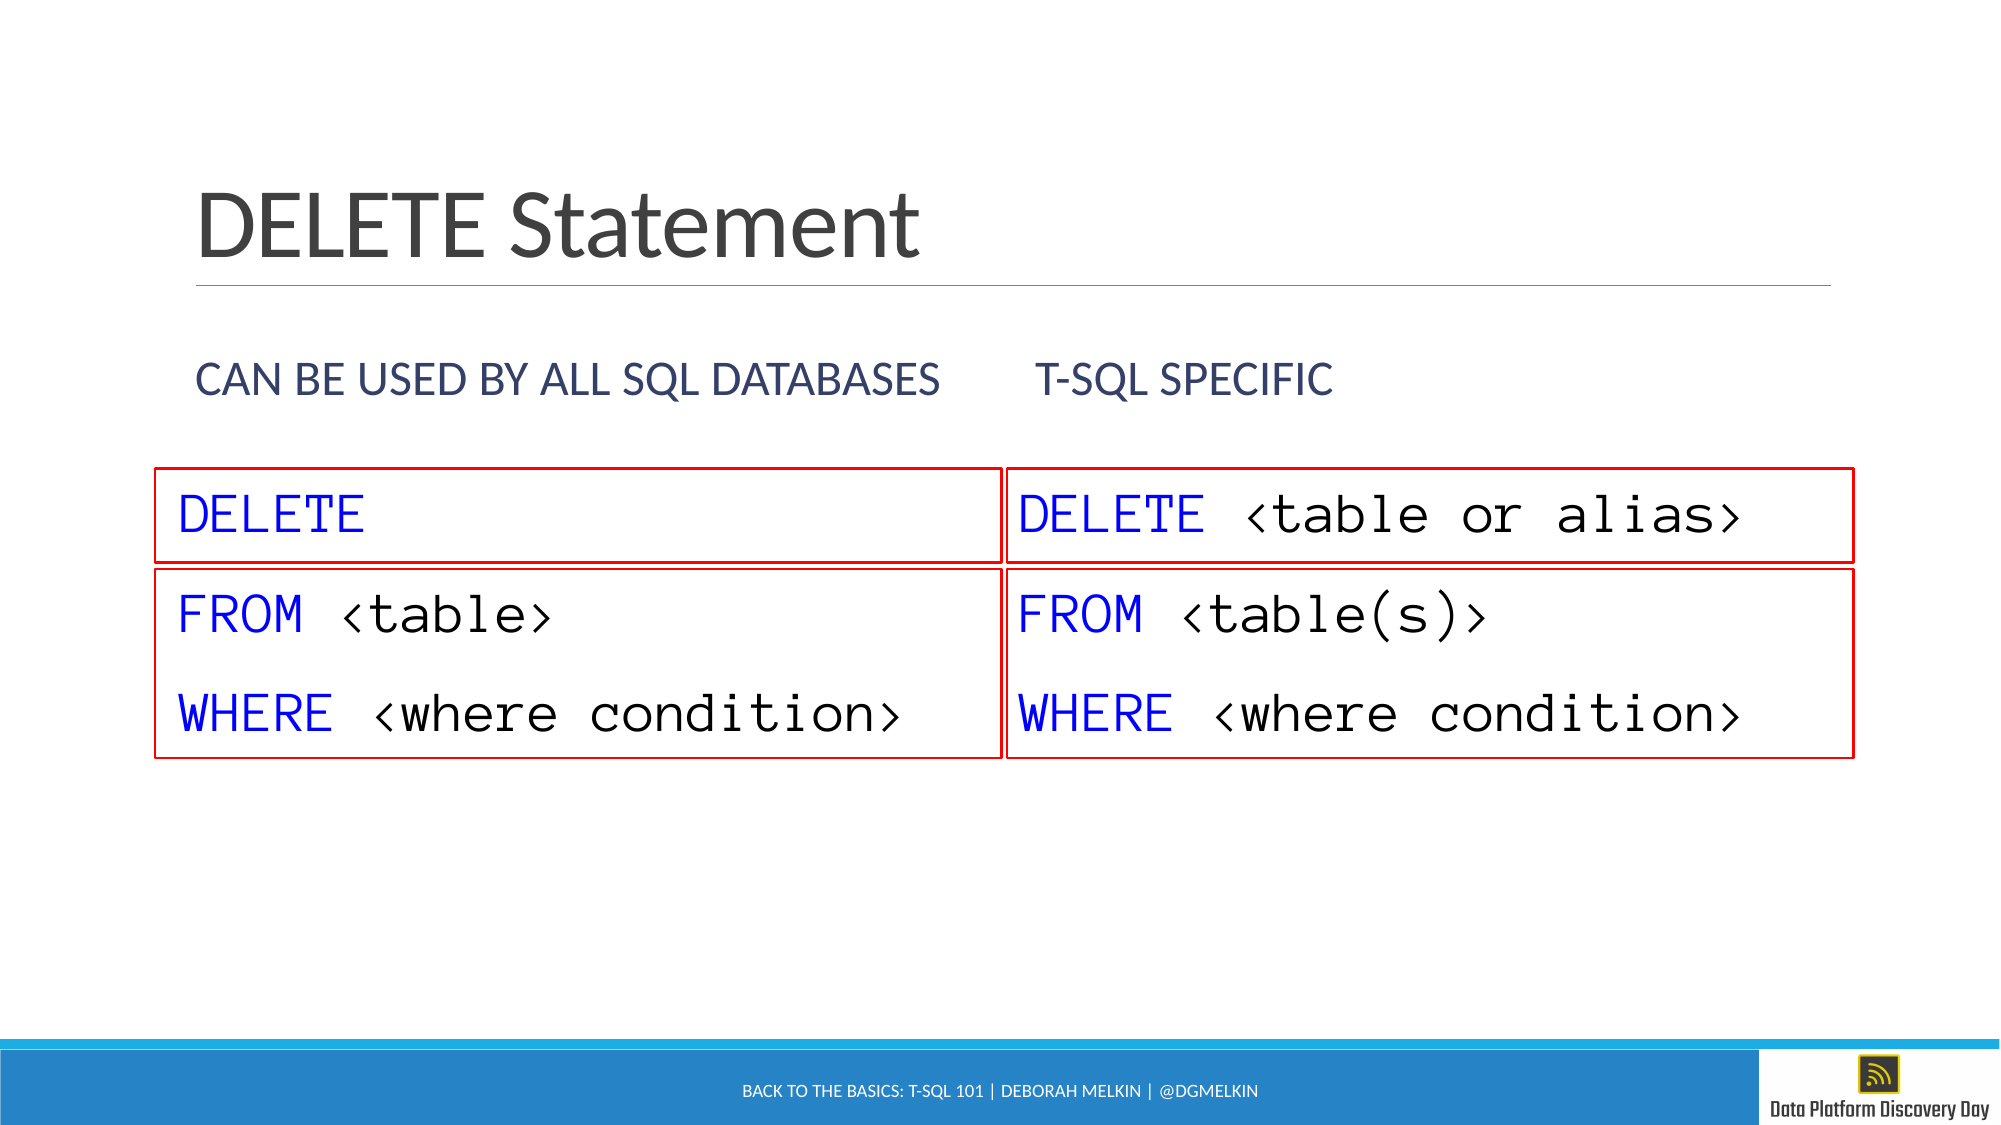

# DELETE Statement
can be used by alL SQL Databases
T-SQL Specific
DELETE <table or alias>
FROM <table(s)>
WHERE <where condition>

DELETE
FROM <table>
WHERE <where condition>

Back to the Basics: T-SQL 101 | Deborah Melkin | @dgmelkin